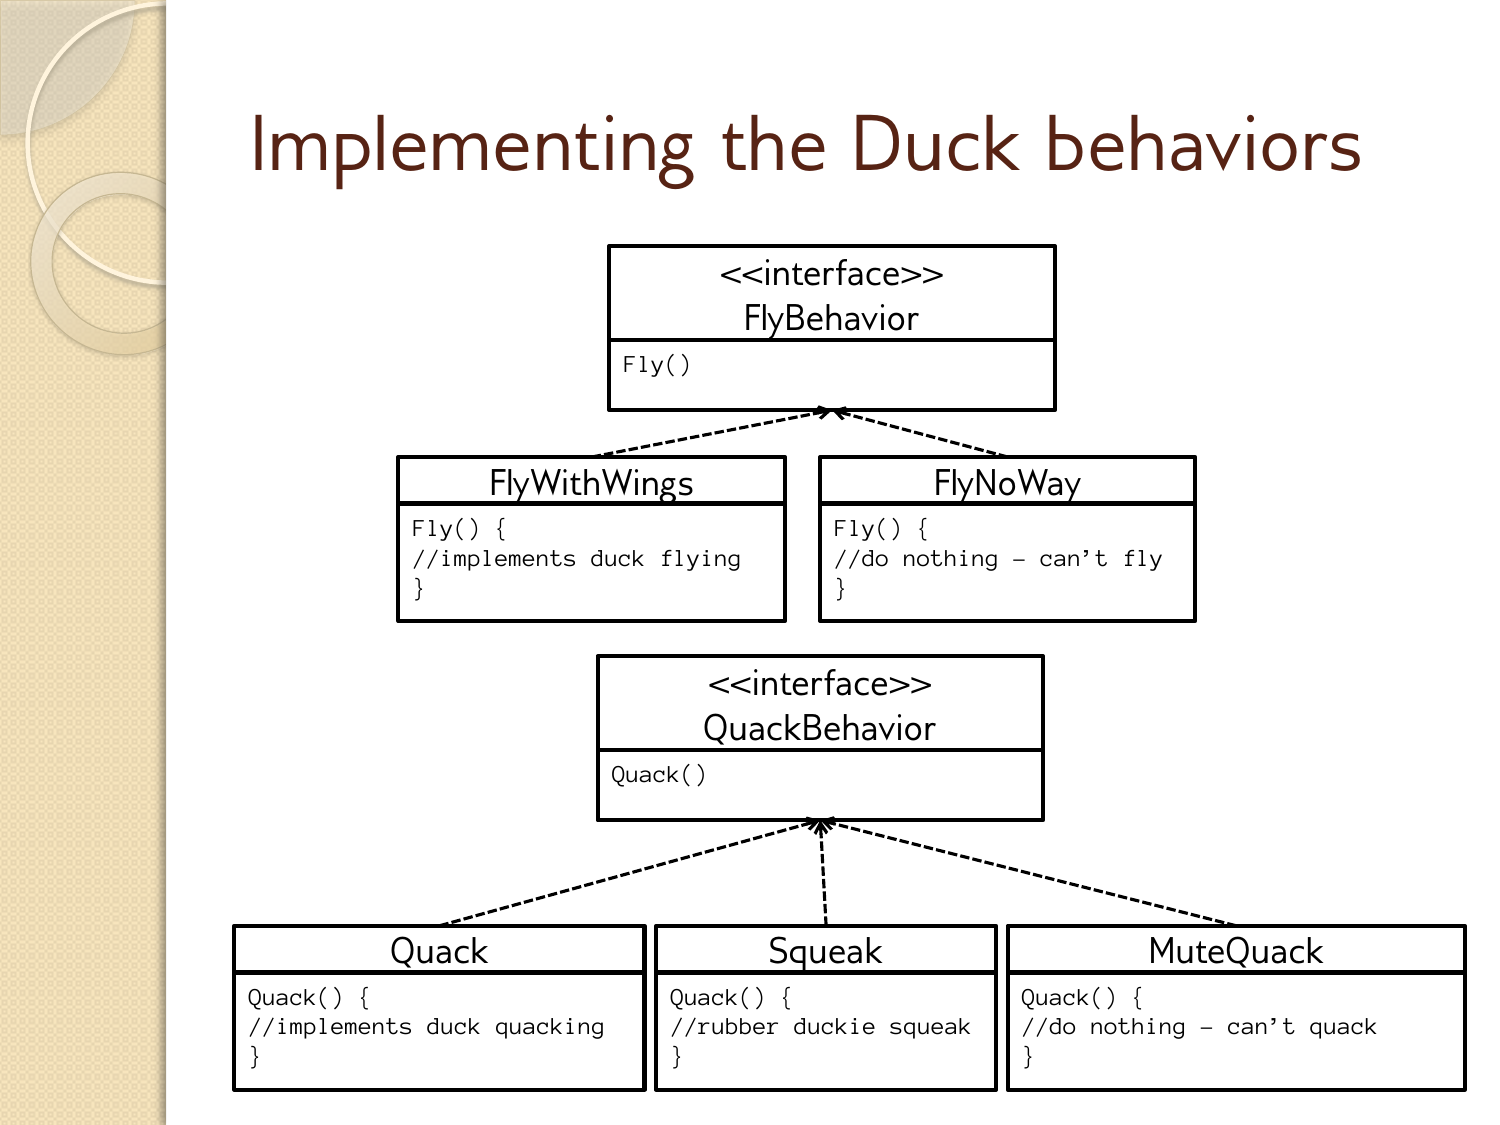

# Implementing the Duck behaviors

<<interface>>
FlyBehavior
Fly()
FlyWithWings
Fly() {
//implements duck flying
}
FlyNoWay
Fly() {
//do nothing – can’t fly
}
<<interface>>
QuackBehavior
Quack()
Quack
Quack() {
//implements duck quacking
}
Squeak
Quack() {
//rubber duckie squeak
}
MuteQuack
Quack() {
//do nothing – can’t quack
}